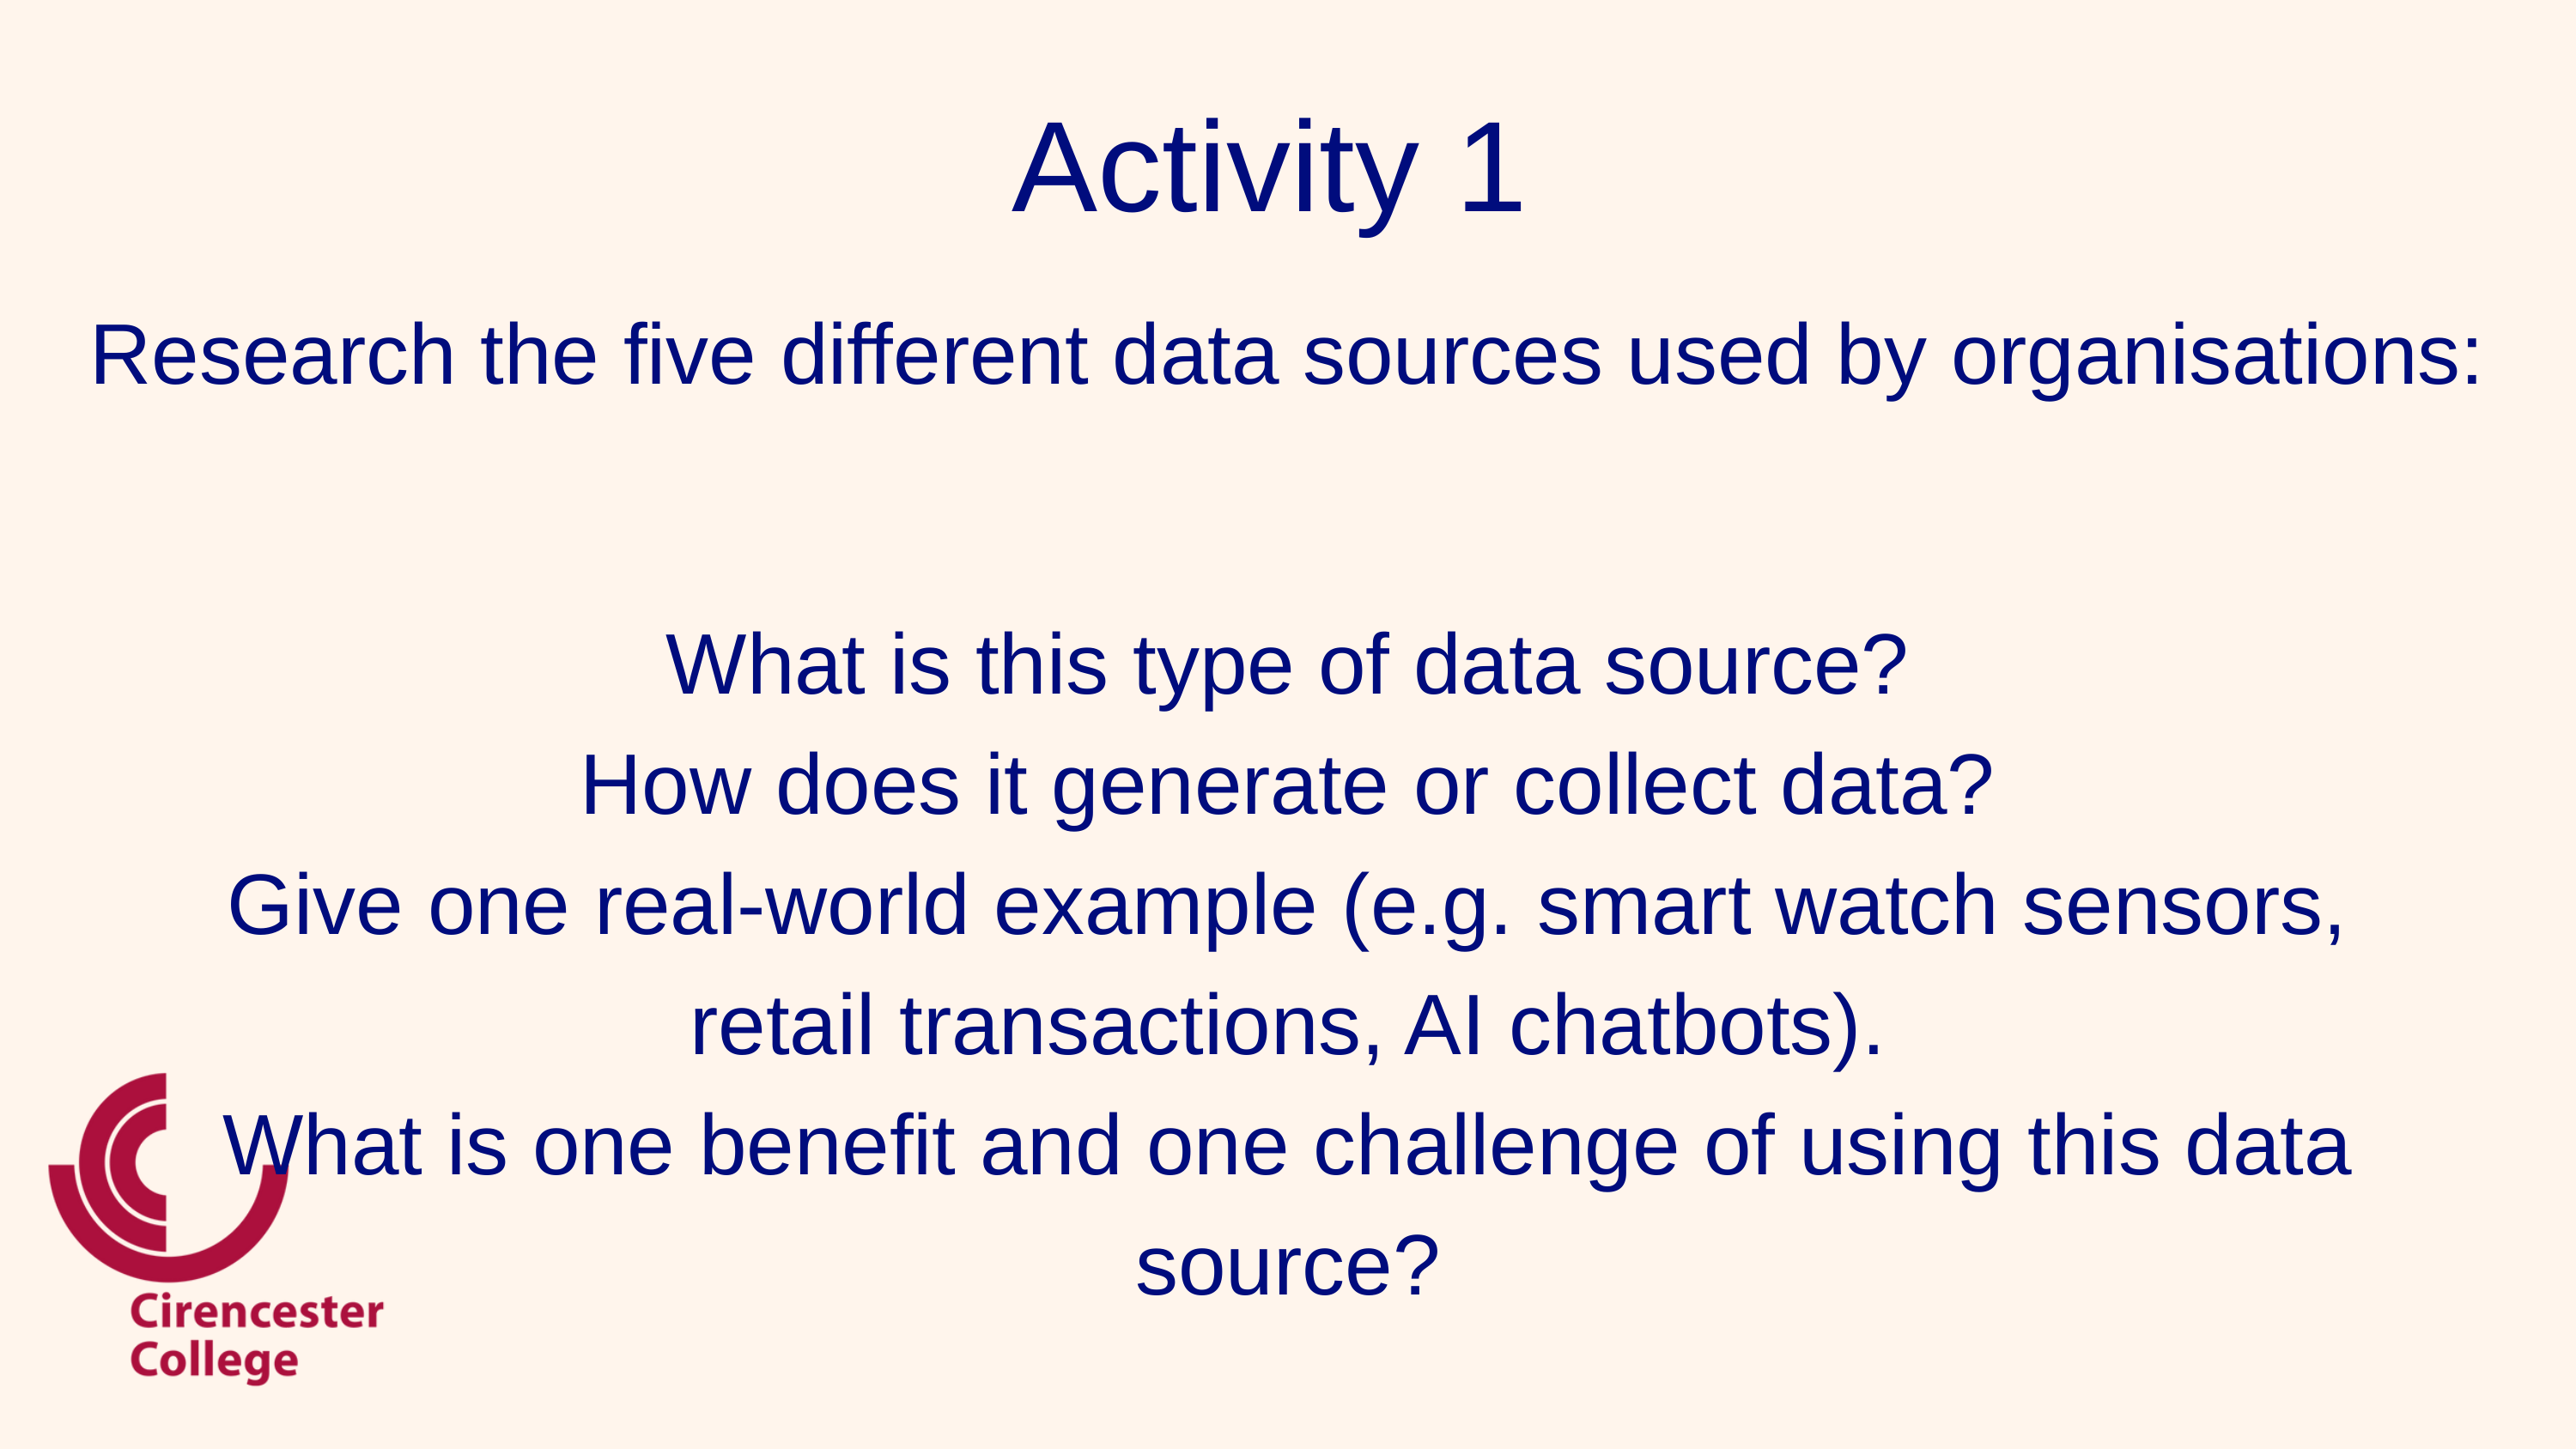

Activity 1
Research the five different data sources used by organisations:

What is this type of data source?
How does it generate or collect data?
Give one real-world example (e.g. smart watch sensors, retail transactions, AI chatbots).
What is one benefit and one challenge of using this data source?